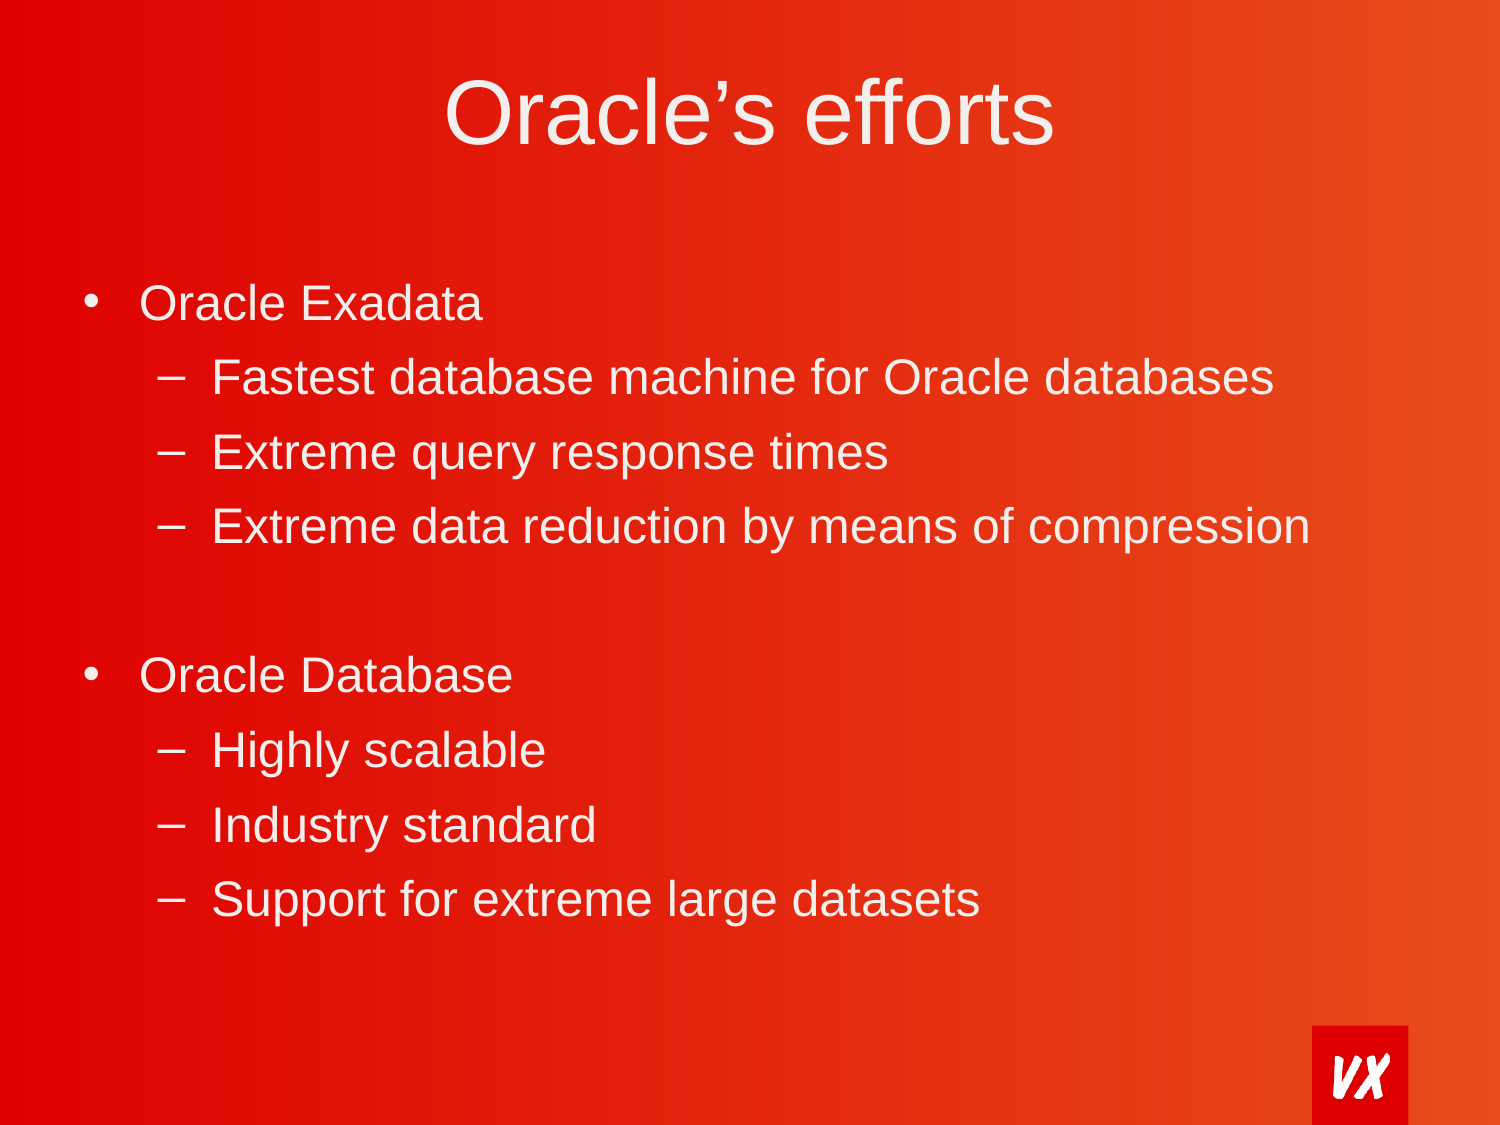

# Oracle’s efforts
Oracle Exadata
Fastest database machine for Oracle databases
Extreme query response times
Extreme data reduction by means of compression

Oracle Database
Highly scalable
Industry standard
Support for extreme large datasets